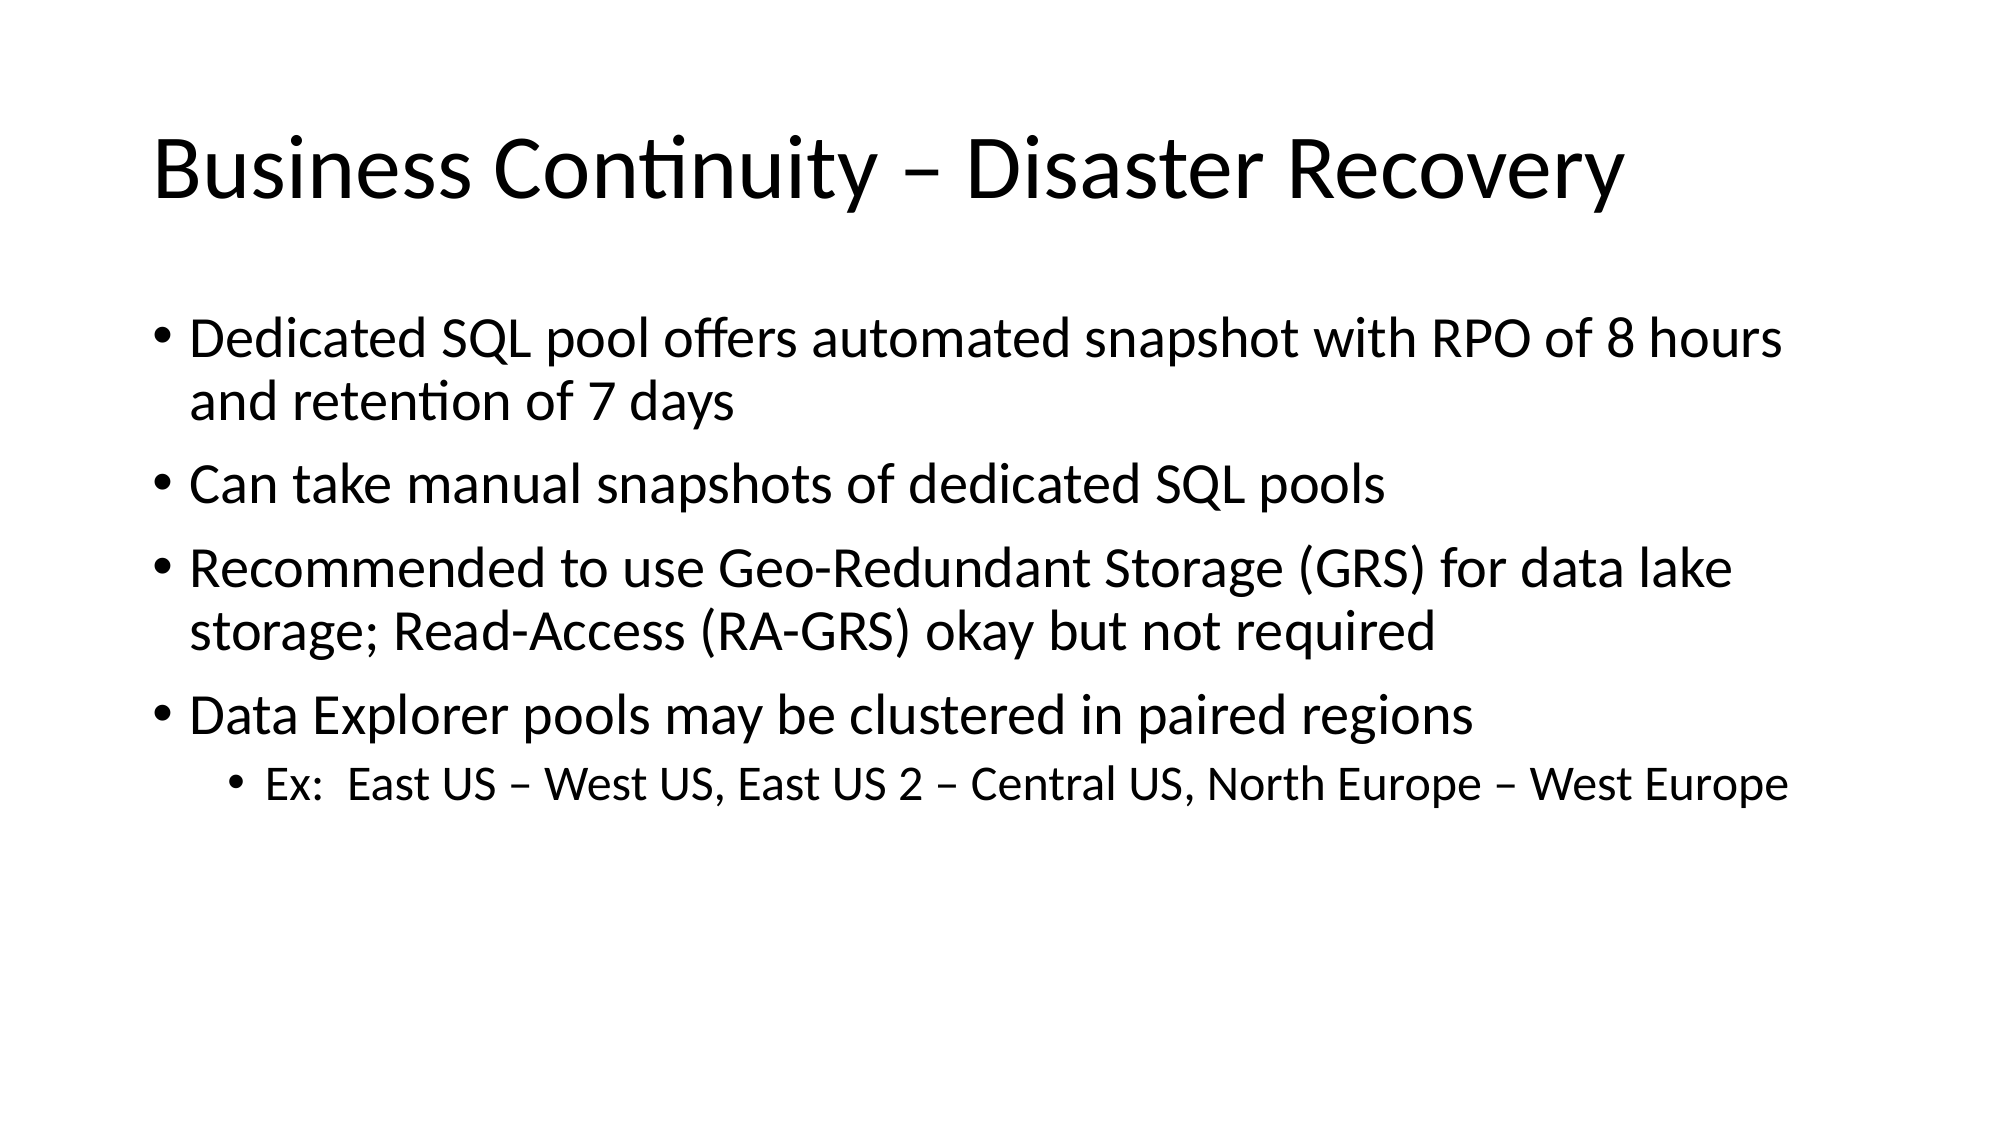

# Business Continuity – Disaster Recovery
Dedicated SQL pool offers automated snapshot with RPO of 8 hours and retention of 7 days
Can take manual snapshots of dedicated SQL pools
Recommended to use Geo-Redundant Storage (GRS) for data lake storage; Read-Access (RA-GRS) okay but not required
Data Explorer pools may be clustered in paired regions
Ex:  East US – West US, East US 2 – Central US, North Europe – West Europe